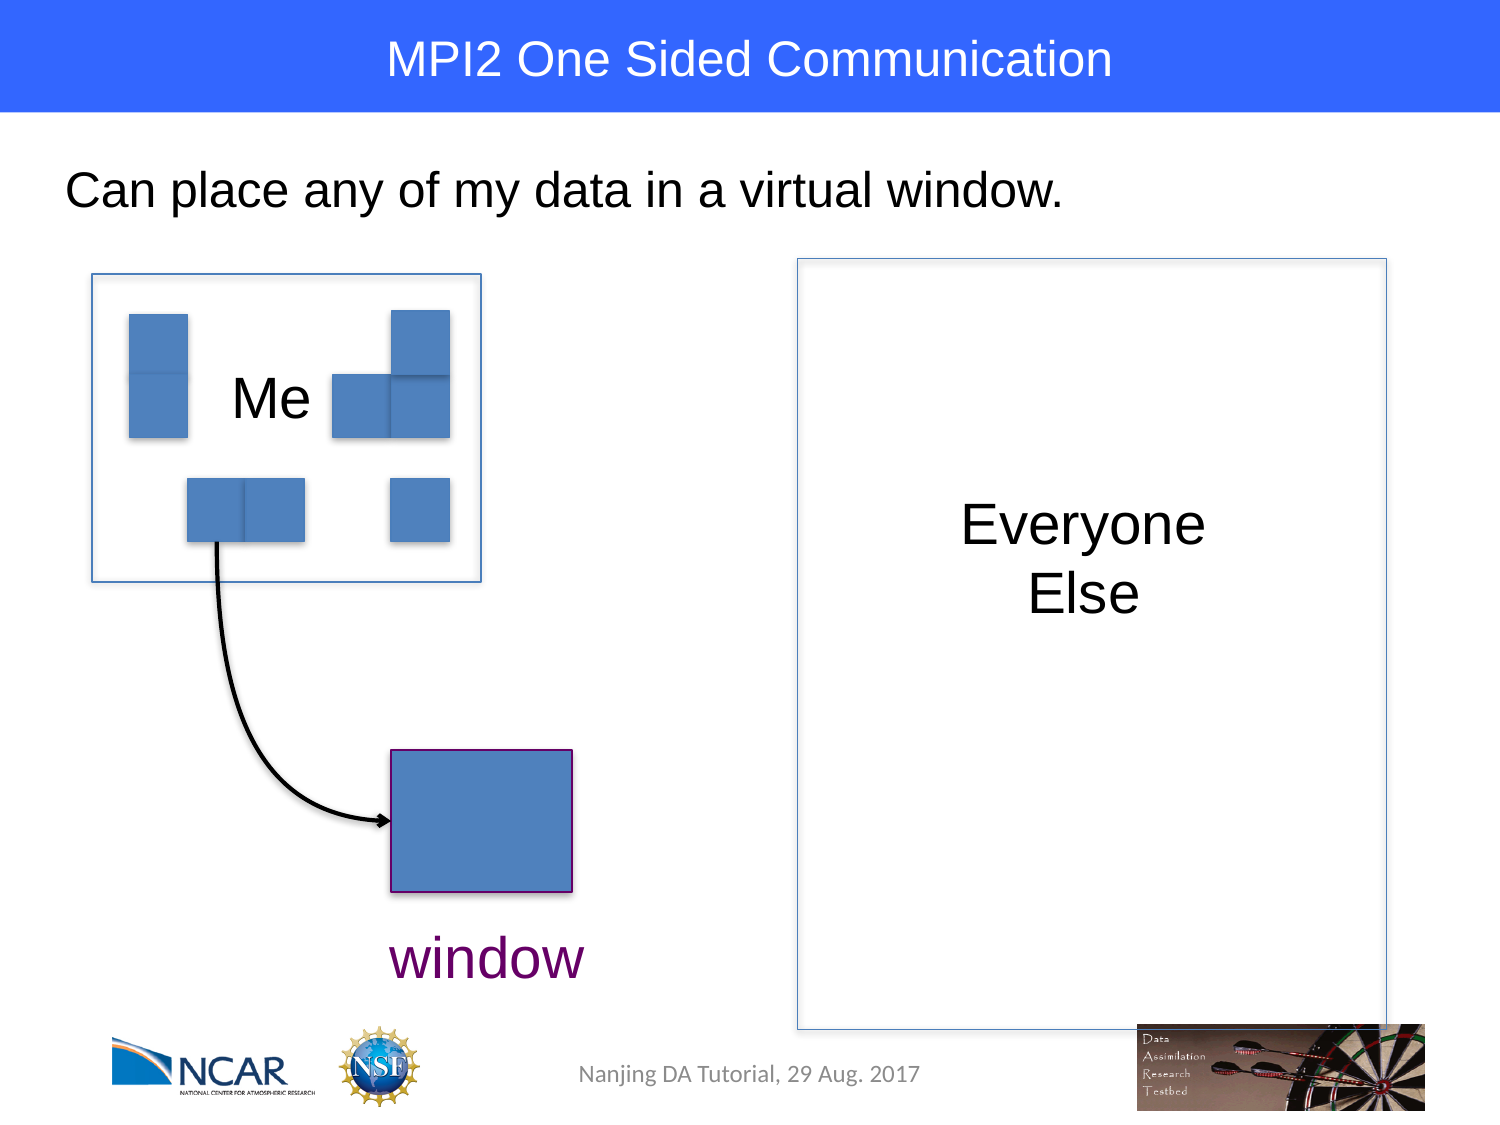

# MPI2 One Sided Communication
Can place any of my data in a virtual window.

Me
Everyone Else

window
Nanjing DA Tutorial, 29 Aug. 2017